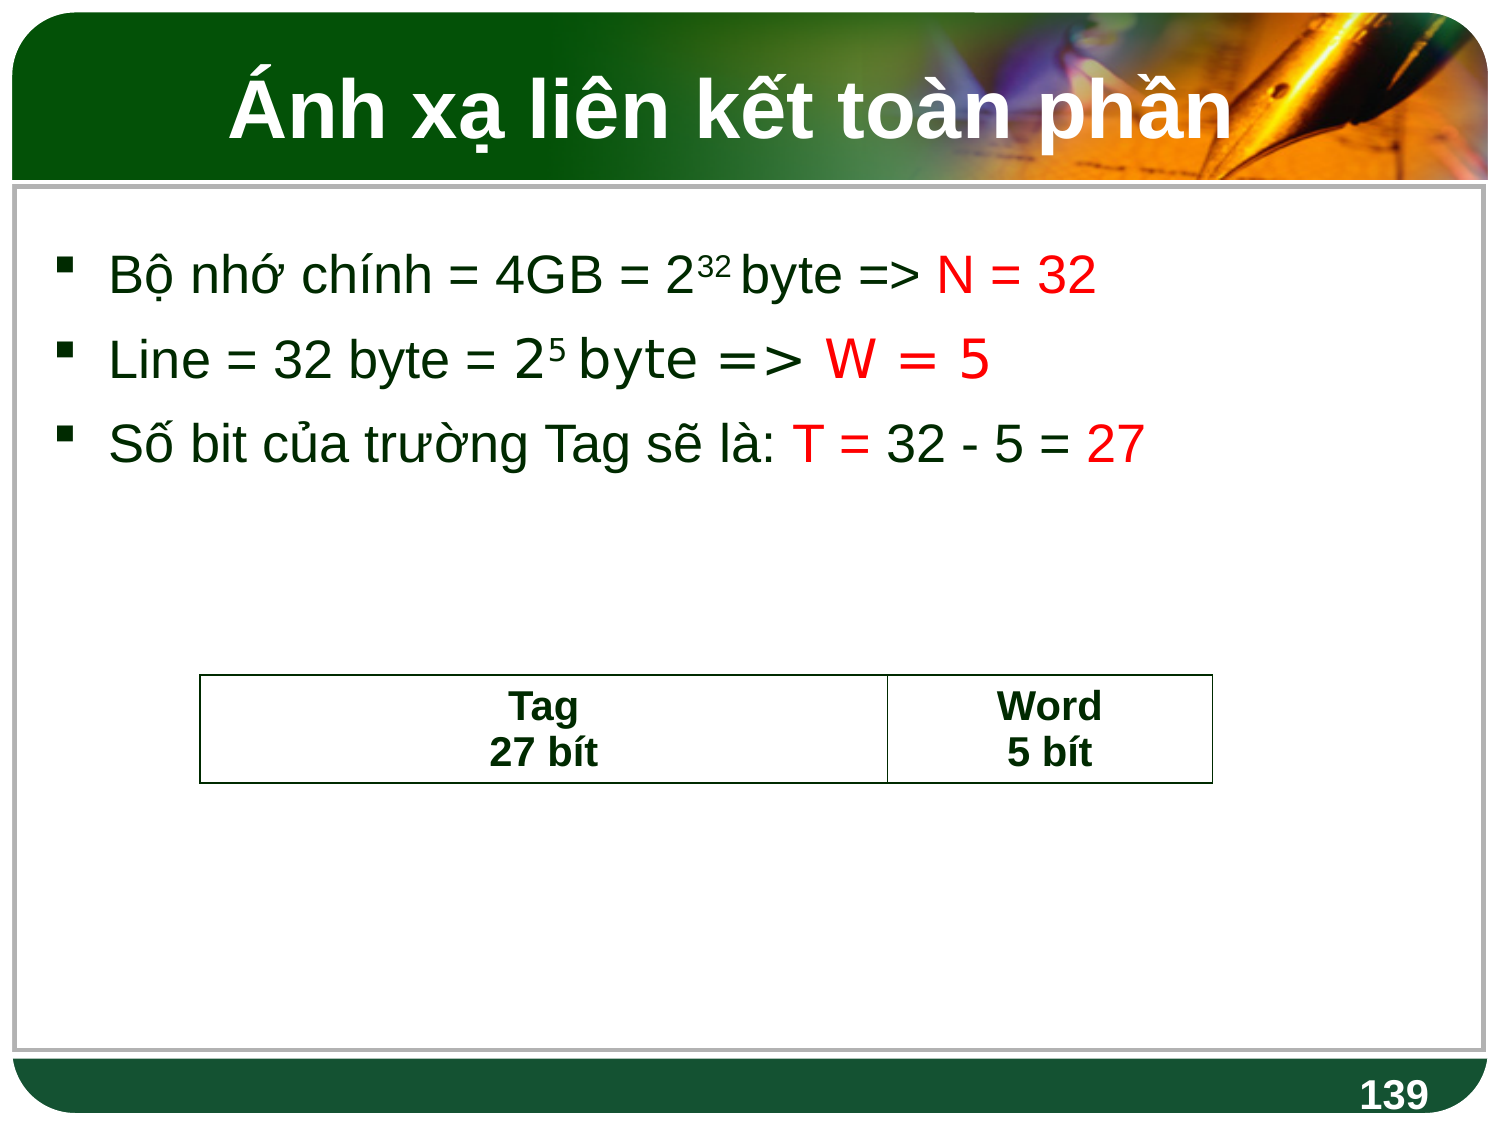

# Ánh xạ liên kết toàn phần
Bộ nhớ chính = 4GB = 232 byte => N = 32
Line = 32 byte = 25 byte => W = 5
Số bit của trường Tag sẽ là: T = 32 - 5 = 27
232 byte
| Tag 27 bít | Word 5 bít |
| --- | --- |